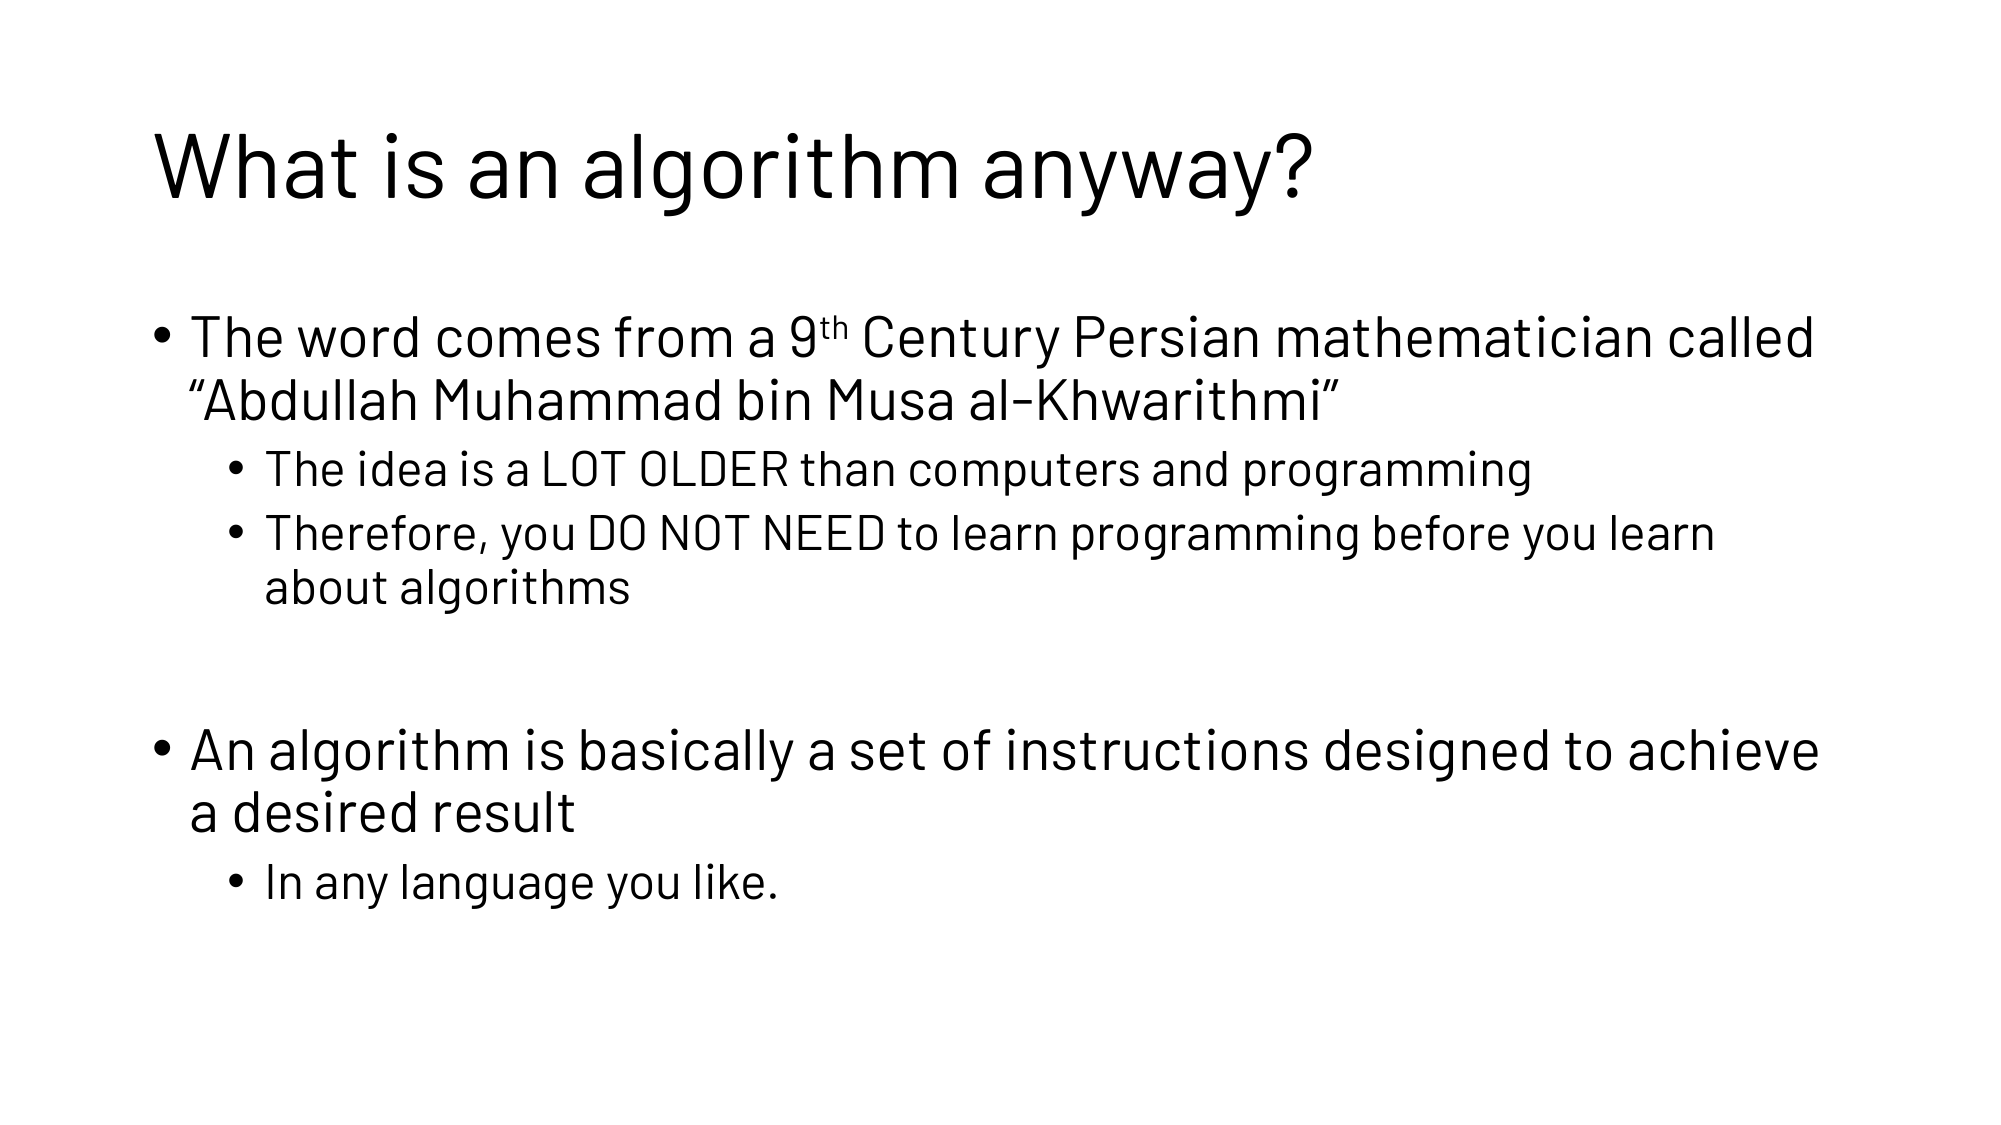

# What is an algorithm anyway?
The word comes from a 9th Century Persian mathematician called “Abdullah Muhammad bin Musa al-Khwarithmi”
The idea is a LOT OLDER than computers and programming
Therefore, you DO NOT NEED to learn programming before you learn about algorithms

An algorithm is basically a set of instructions designed to achieve a desired result
In any language you like.